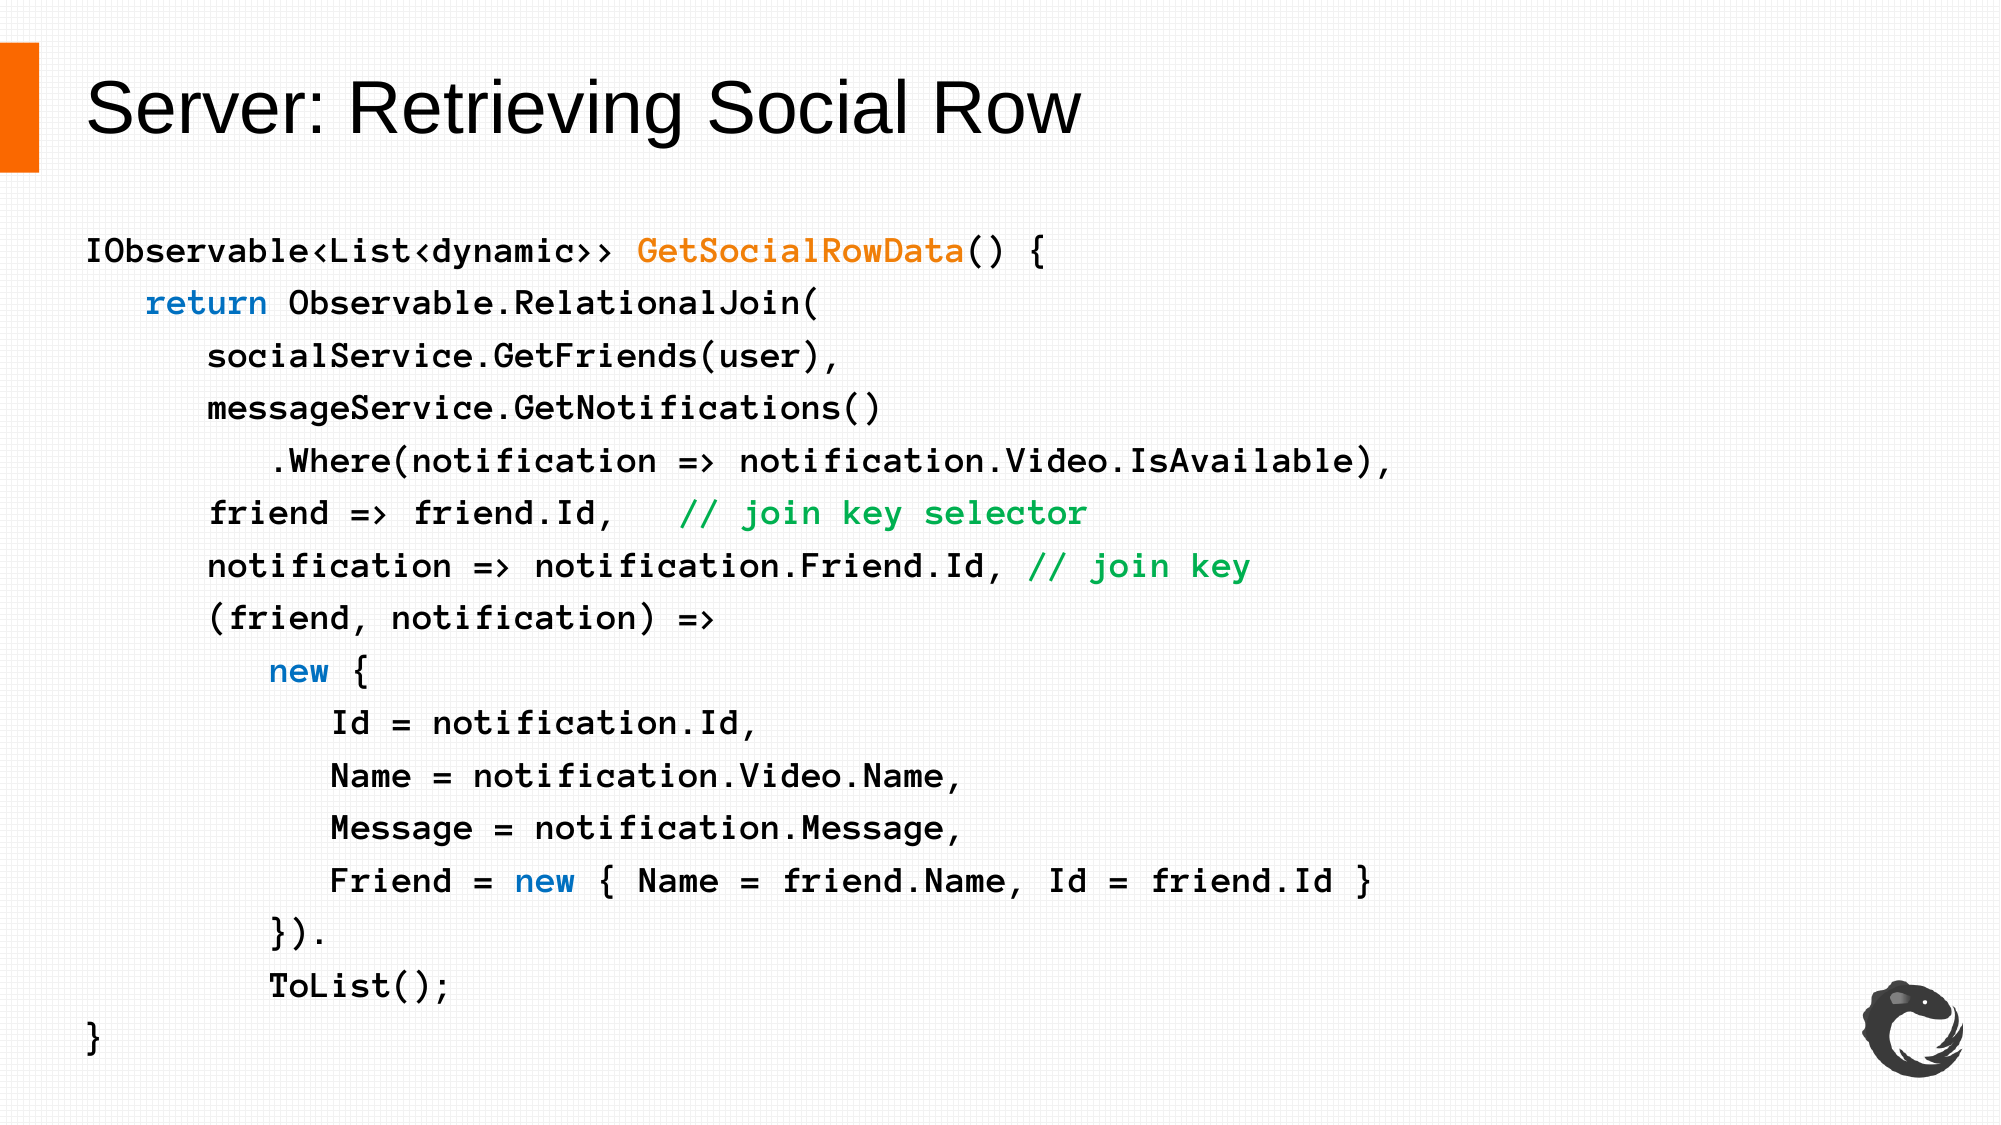

# Server: Retrieving Social Row
IObservable<List<dynamic>> GetSocialRowData() {
   return Observable.RelationalJoin(
      socialService.GetFriends(user),
      messageService.GetNotifications()
         .Where(notification => notification.Video.IsAvailable),
      friend => friend.Id,   // join key selector
      notification => notification.Friend.Id, // join key
      (friend, notification) =>
         new {
            Id = notification.Id,
            Name = notification.Video.Name,
            Message = notification.Message,
            Friend = new { Name = friend.Name, Id = friend.Id }
         }).
         ToList();
}